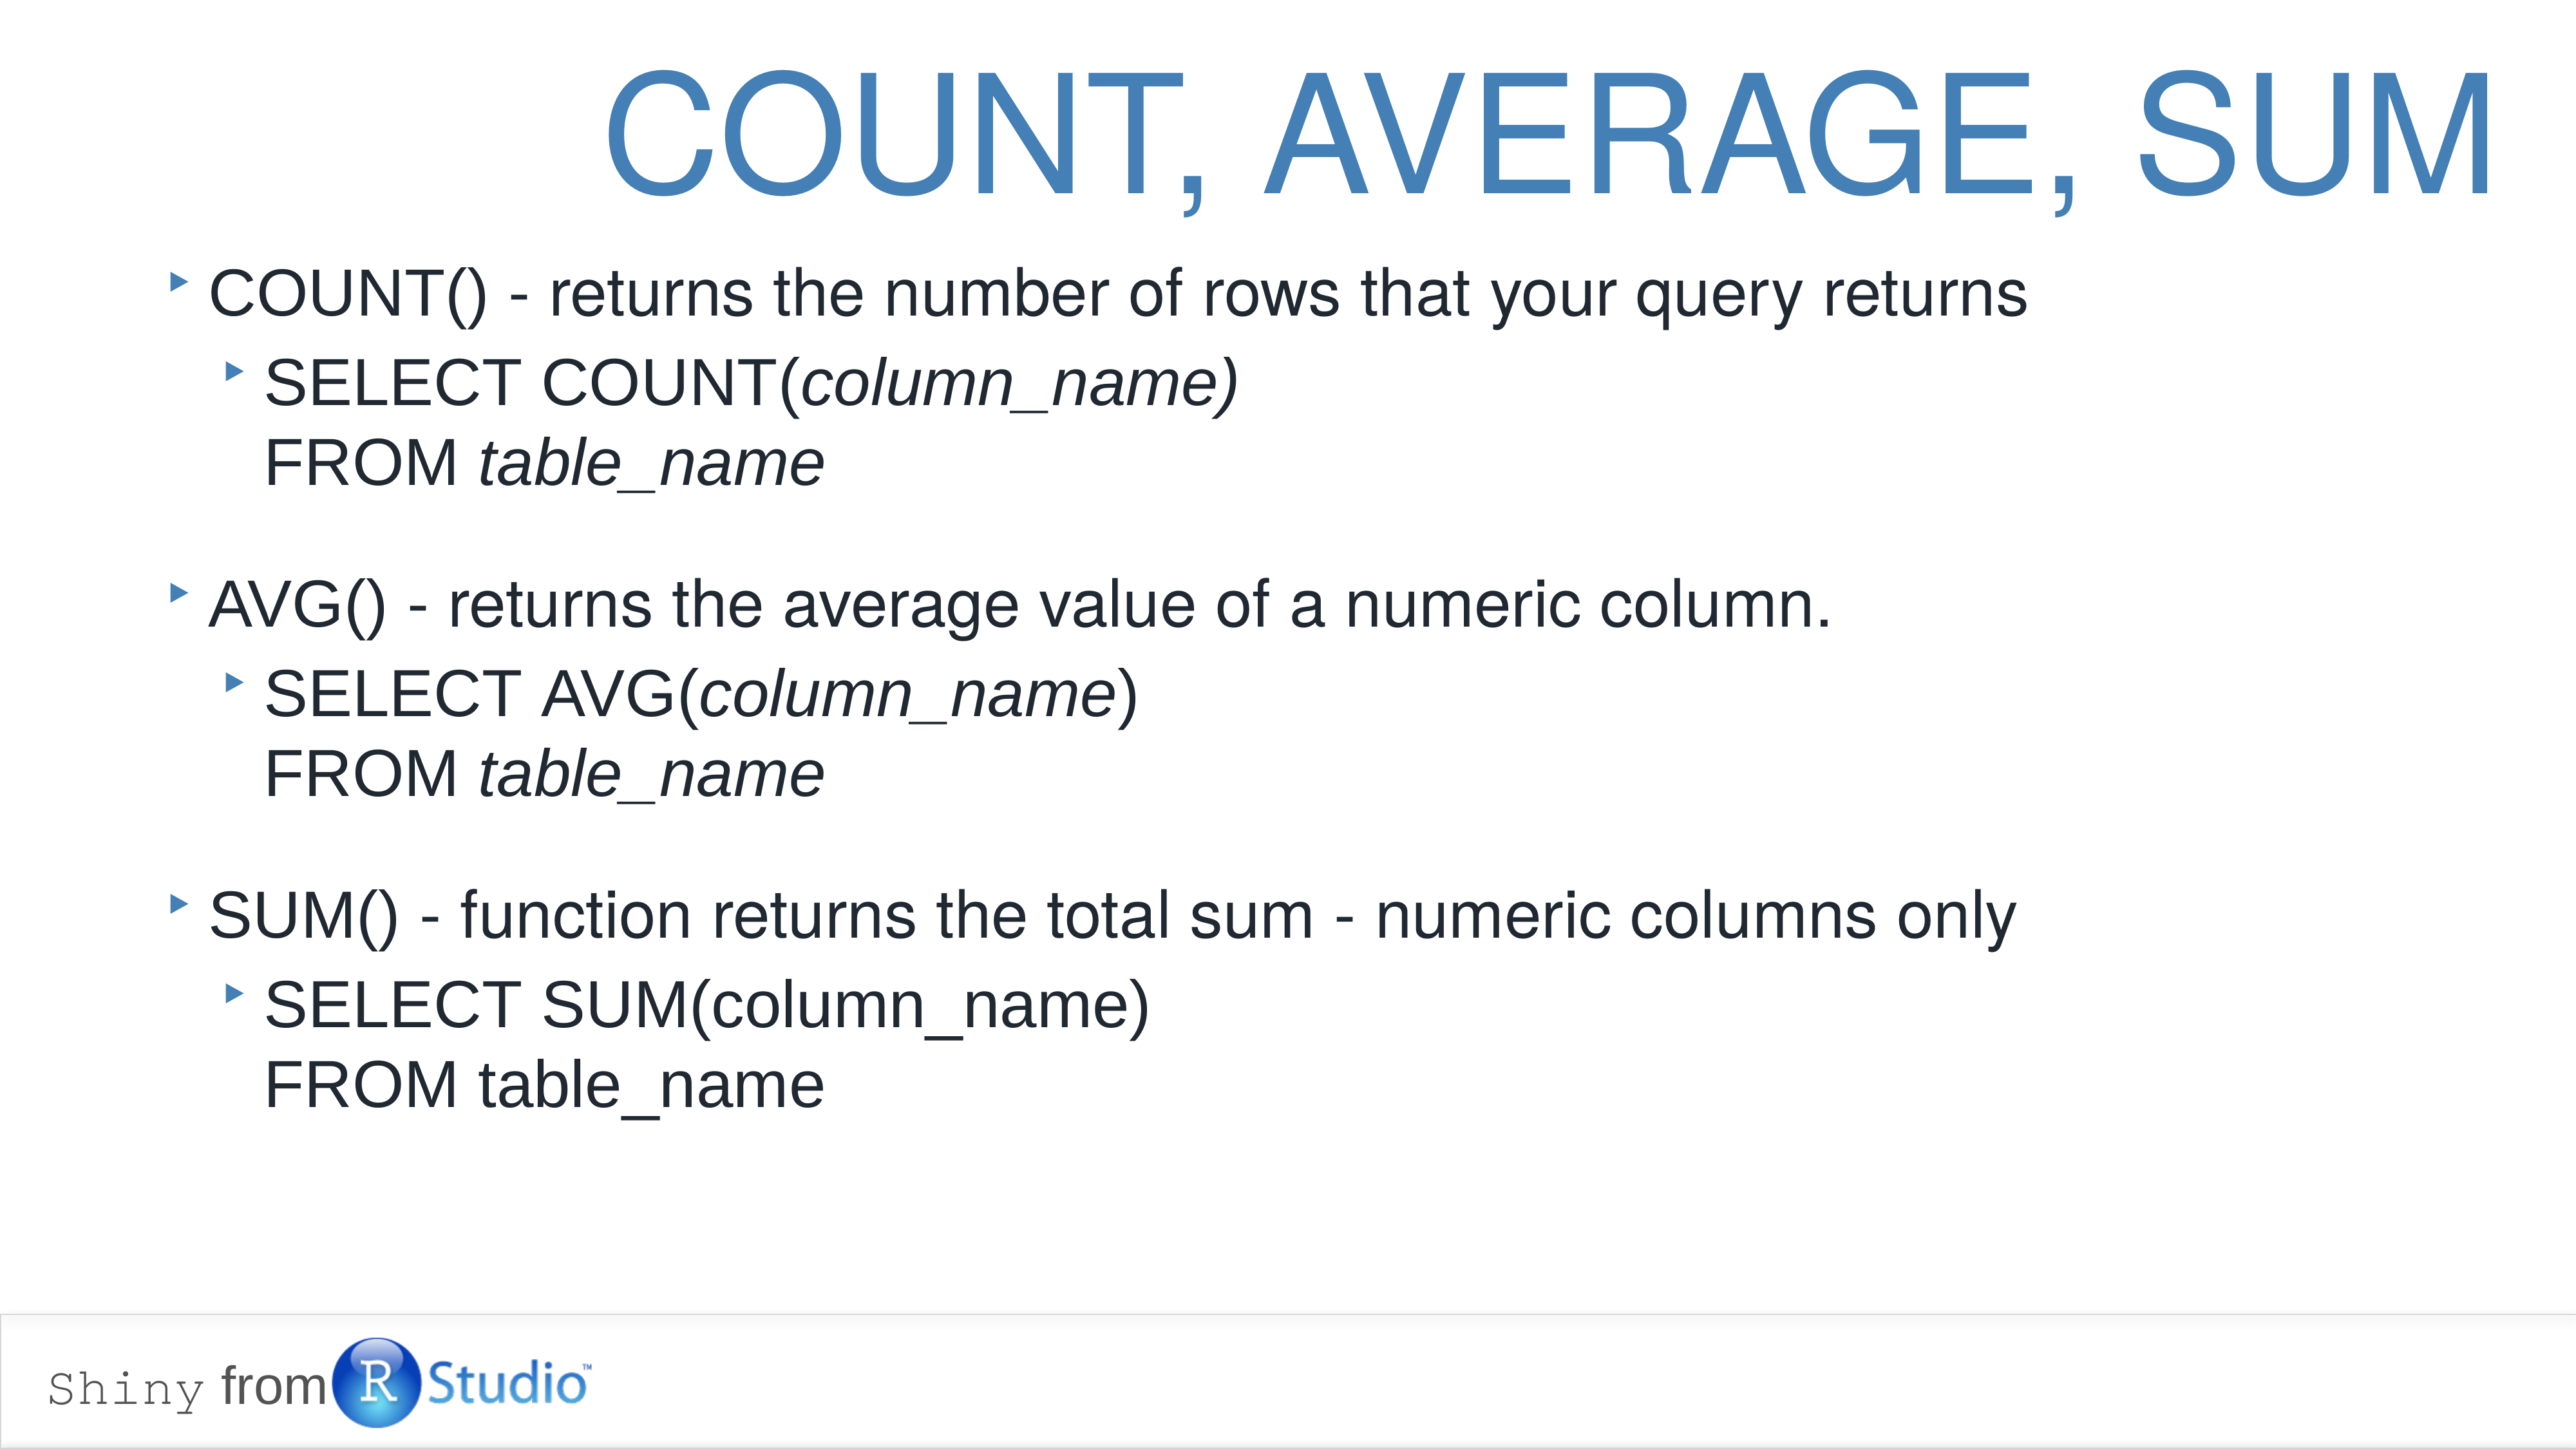

# Count, Average, Sum
COUNT() - returns the number of rows that your query returns
SELECT COUNT(column_name)
FROM table_name
AVG() - returns the average value of a numeric column.
SELECT AVG(column_name)
FROM table_name
SUM() - function returns the total sum - numeric columns only
SELECT SUM(column_name)
FROM table_name